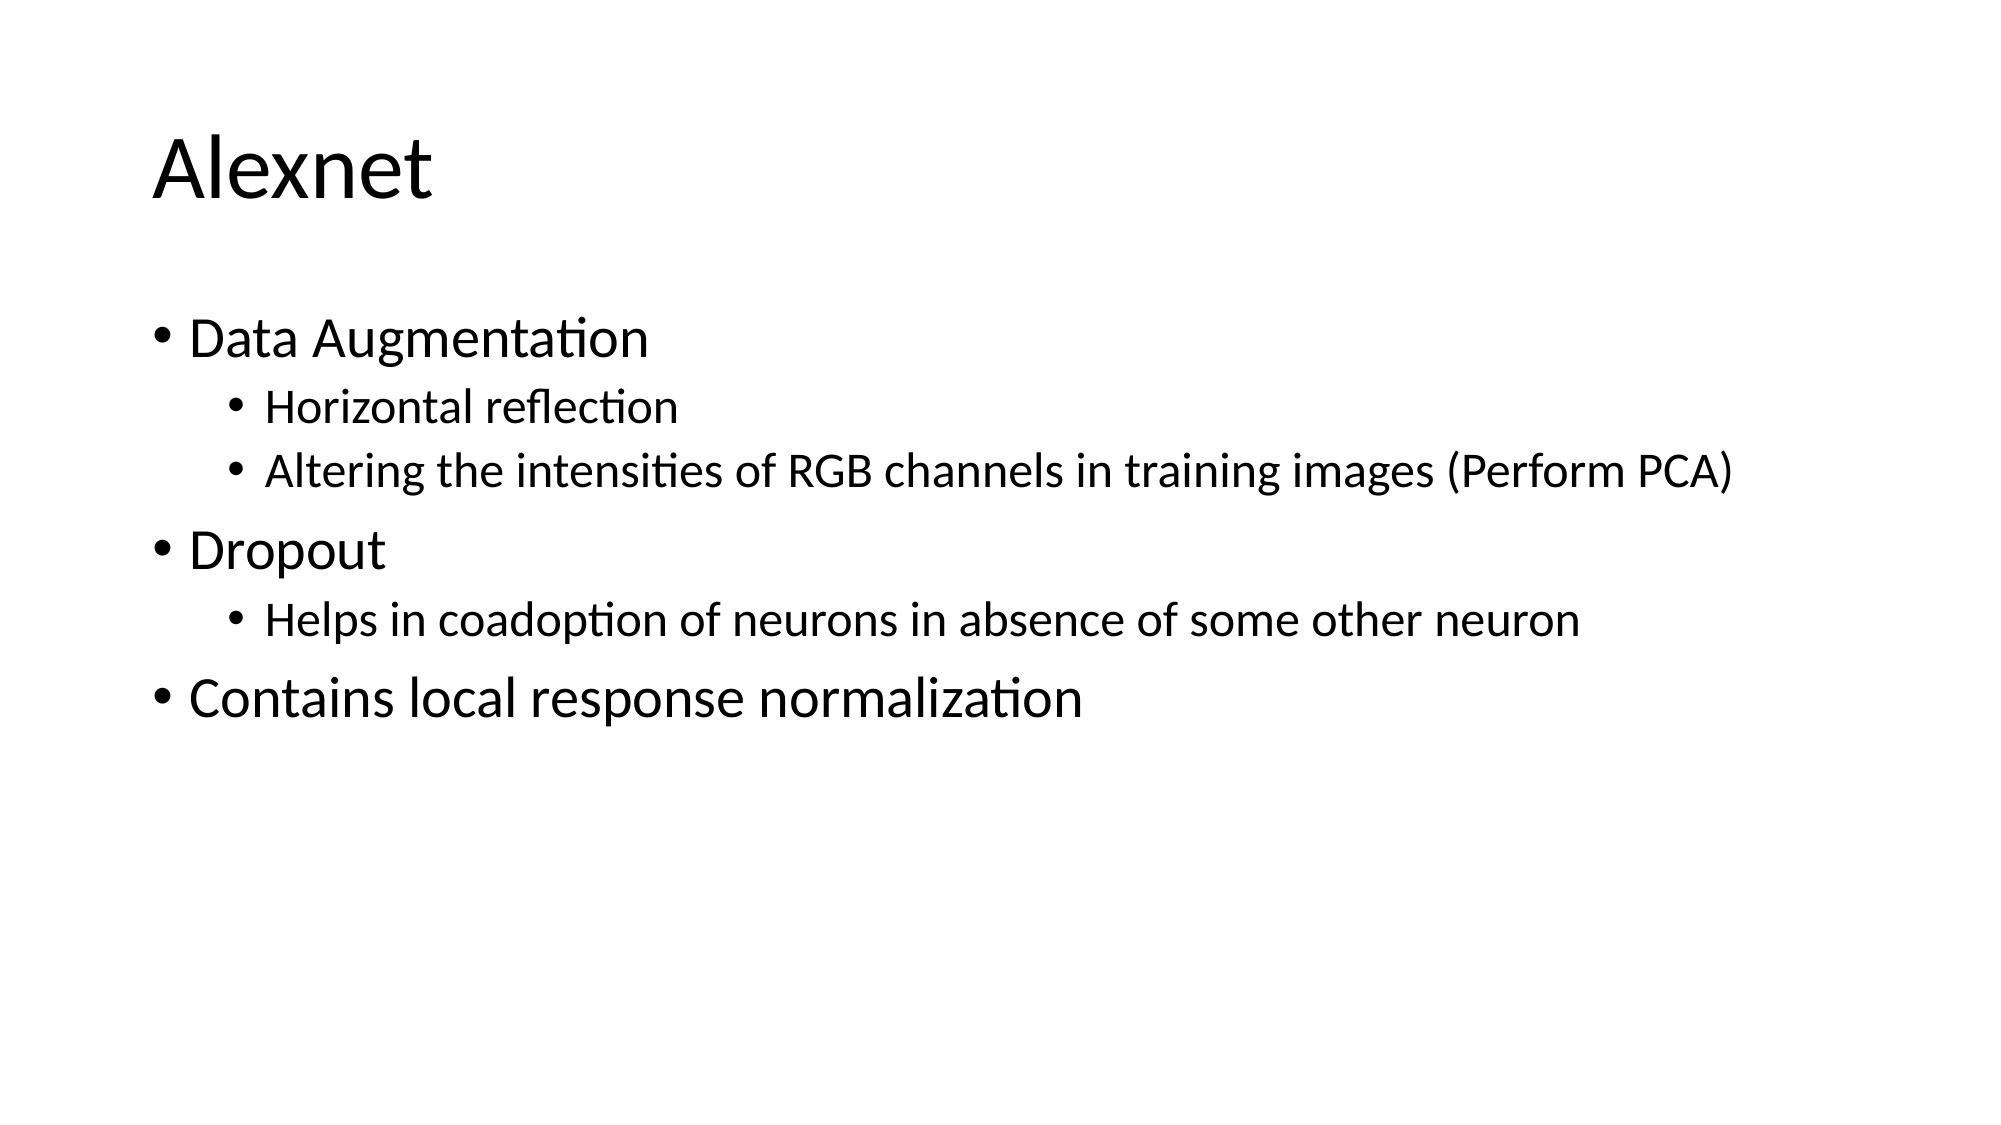

# Alexnet
Data Augmentation
Horizontal reflection
Altering the intensities of RGB channels in training images (Perform PCA)
Dropout
Helps in coadoption of neurons in absence of some other neuron
Contains local response normalization